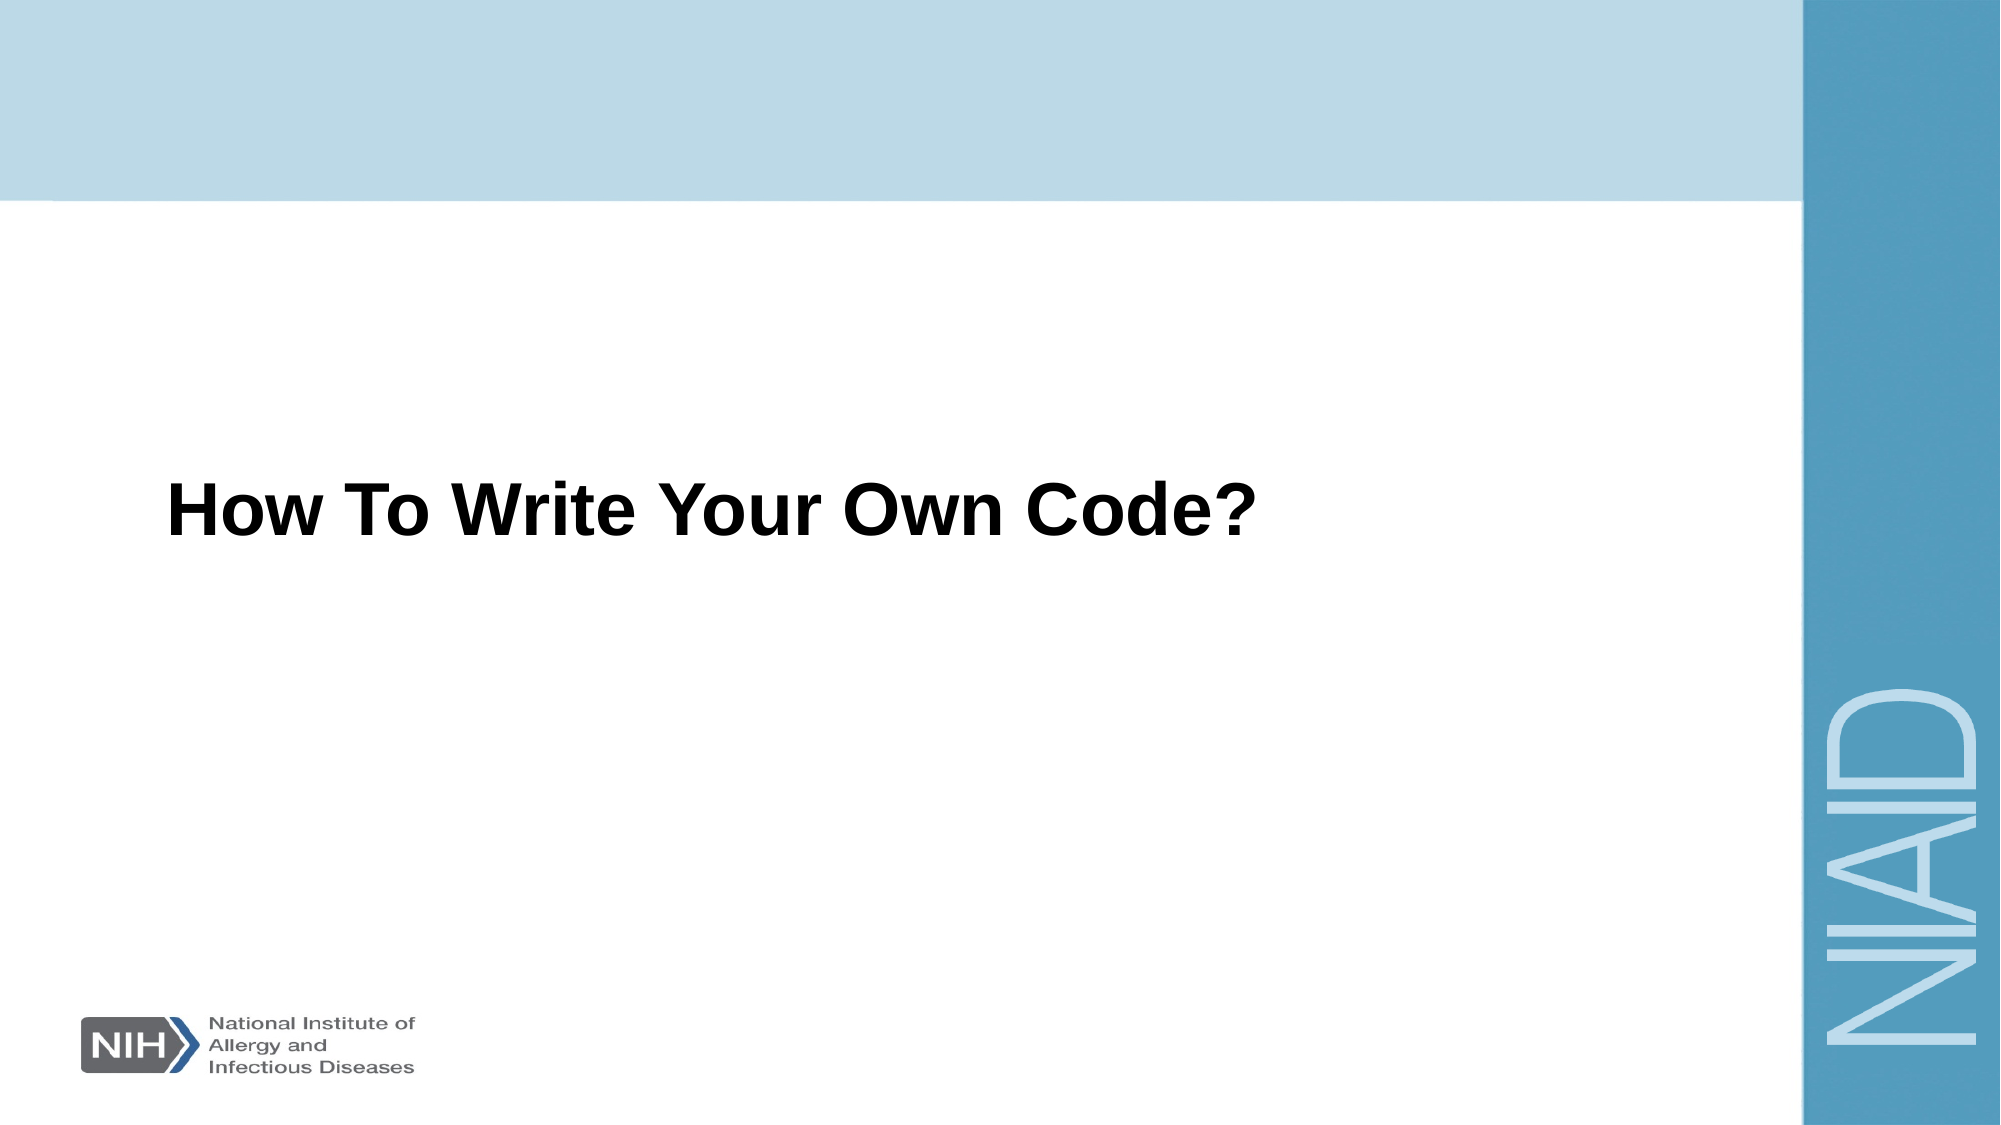

# How To Write Your Own Code?